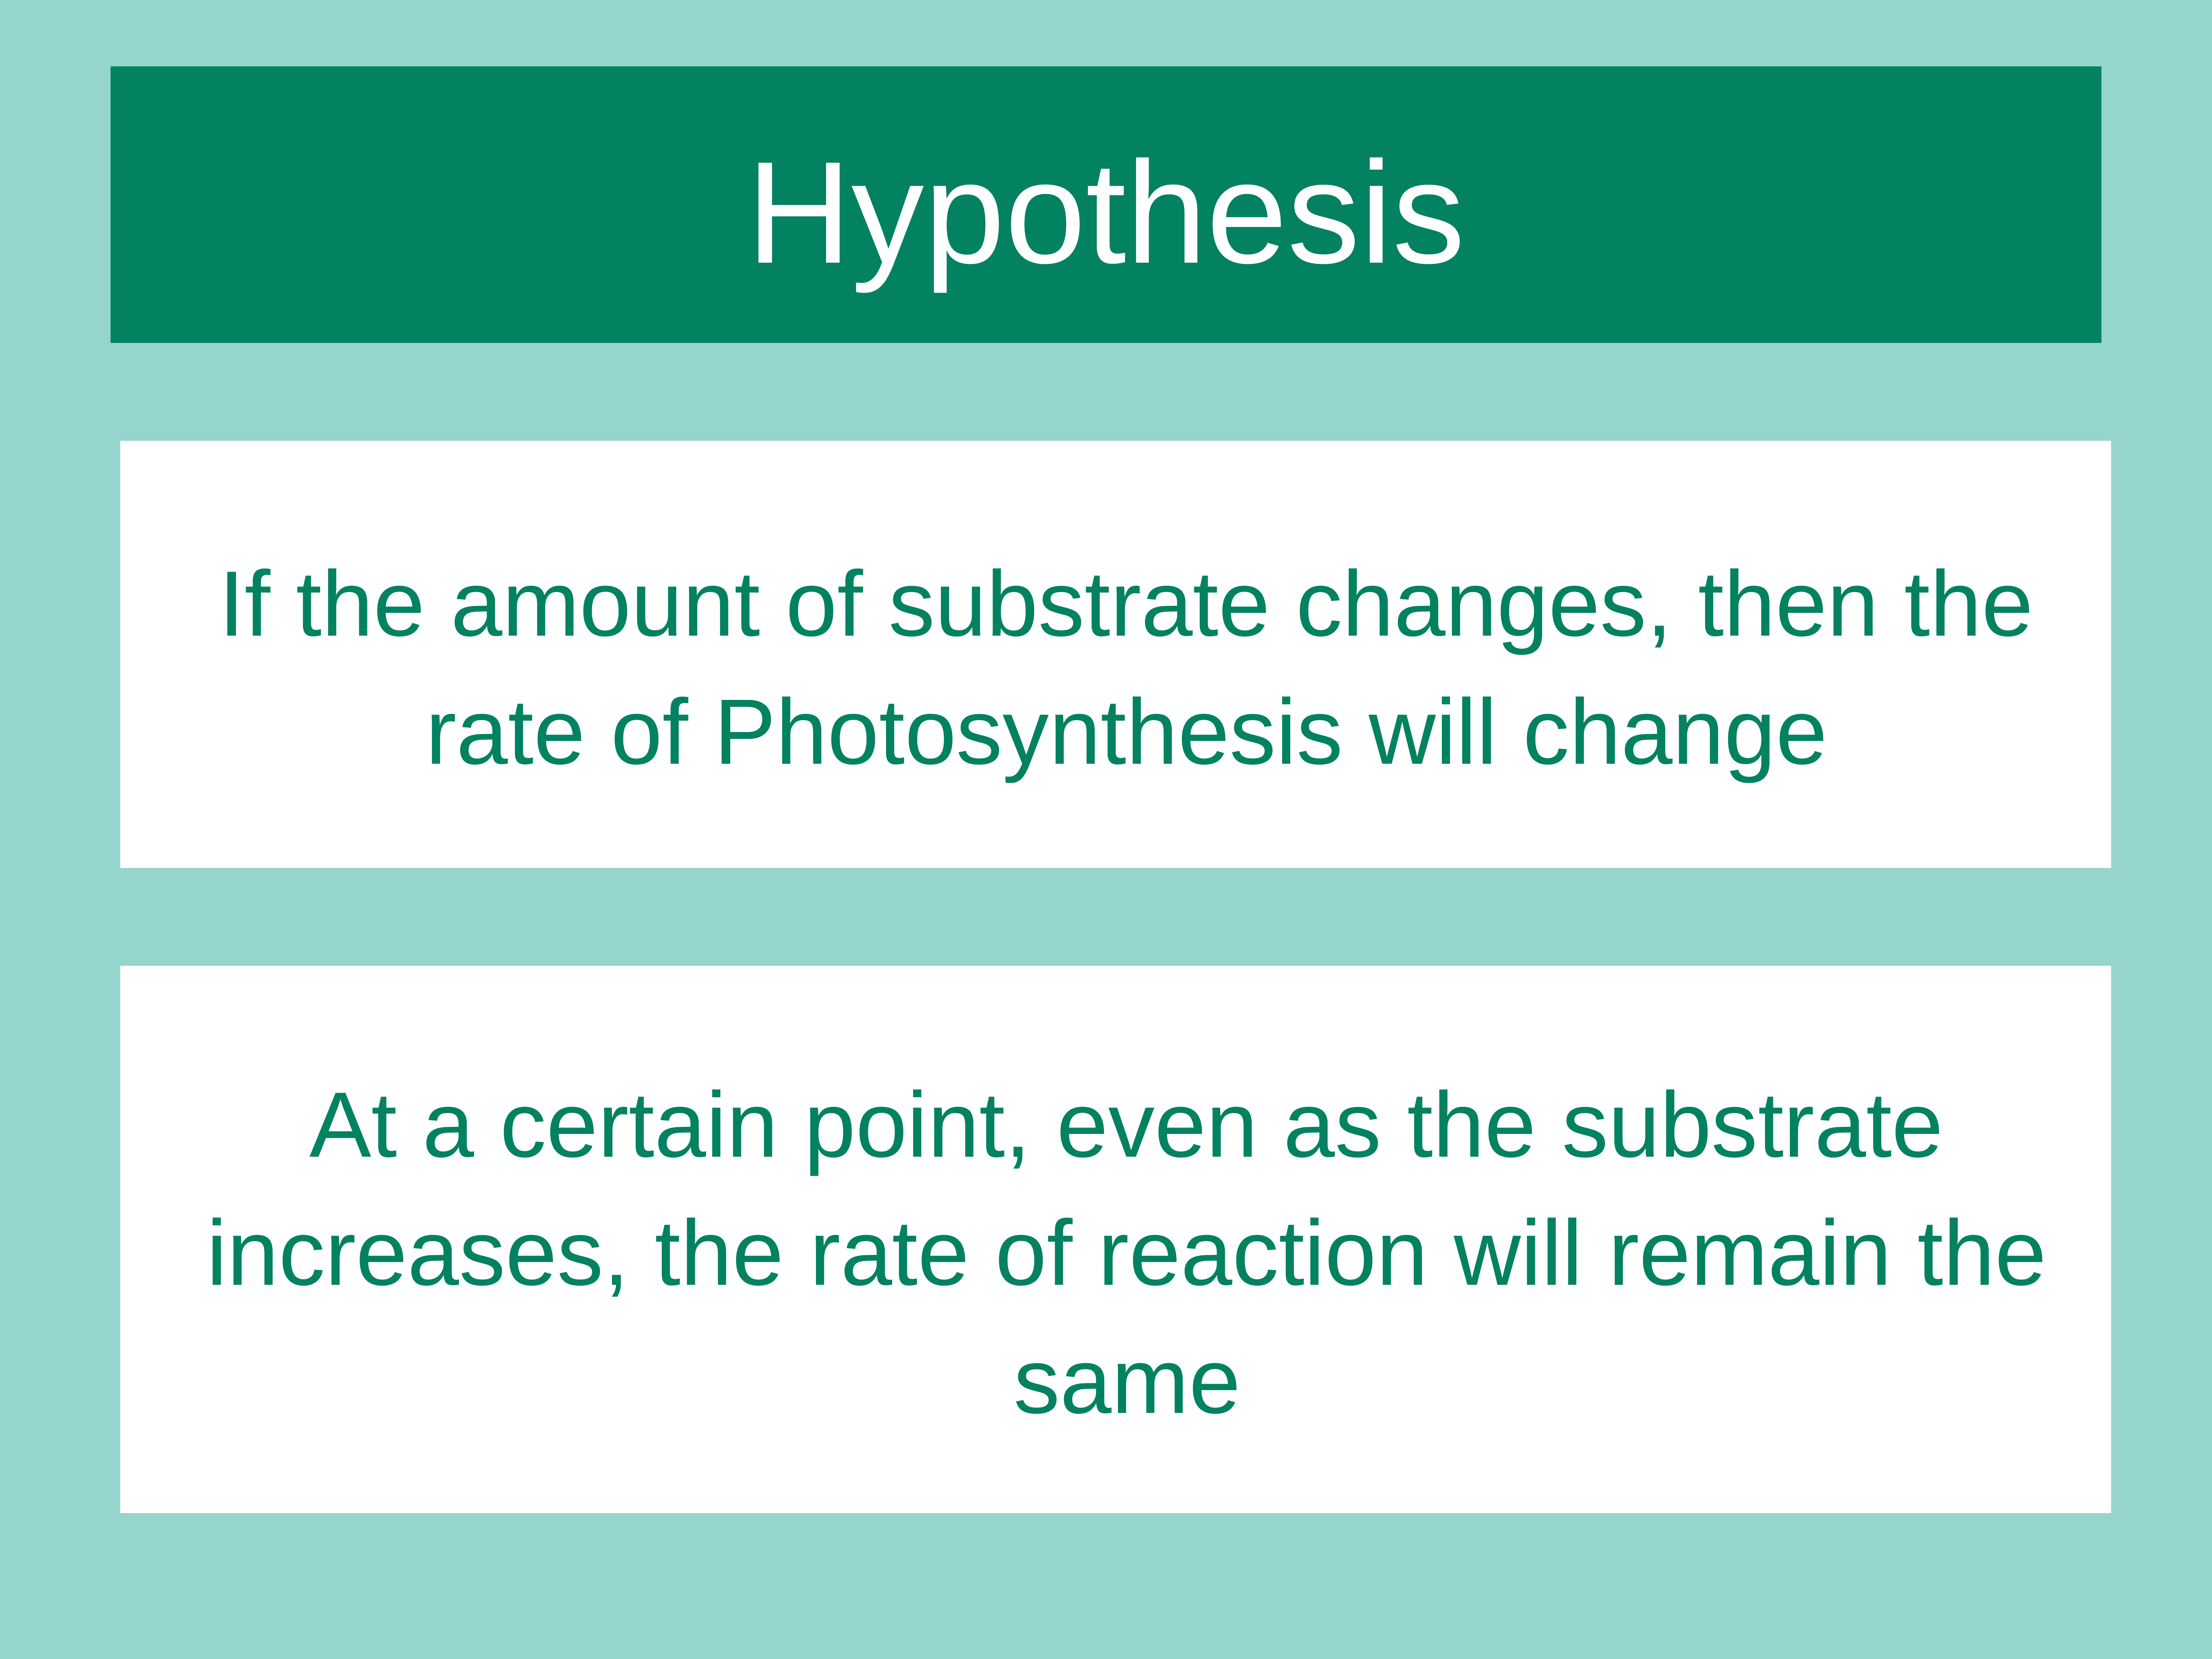

# Hypothesis
If the amount of substrate changes, then the rate of Photosynthesis will change
At a certain point, even as the substrate increases, the rate of reaction will remain the same